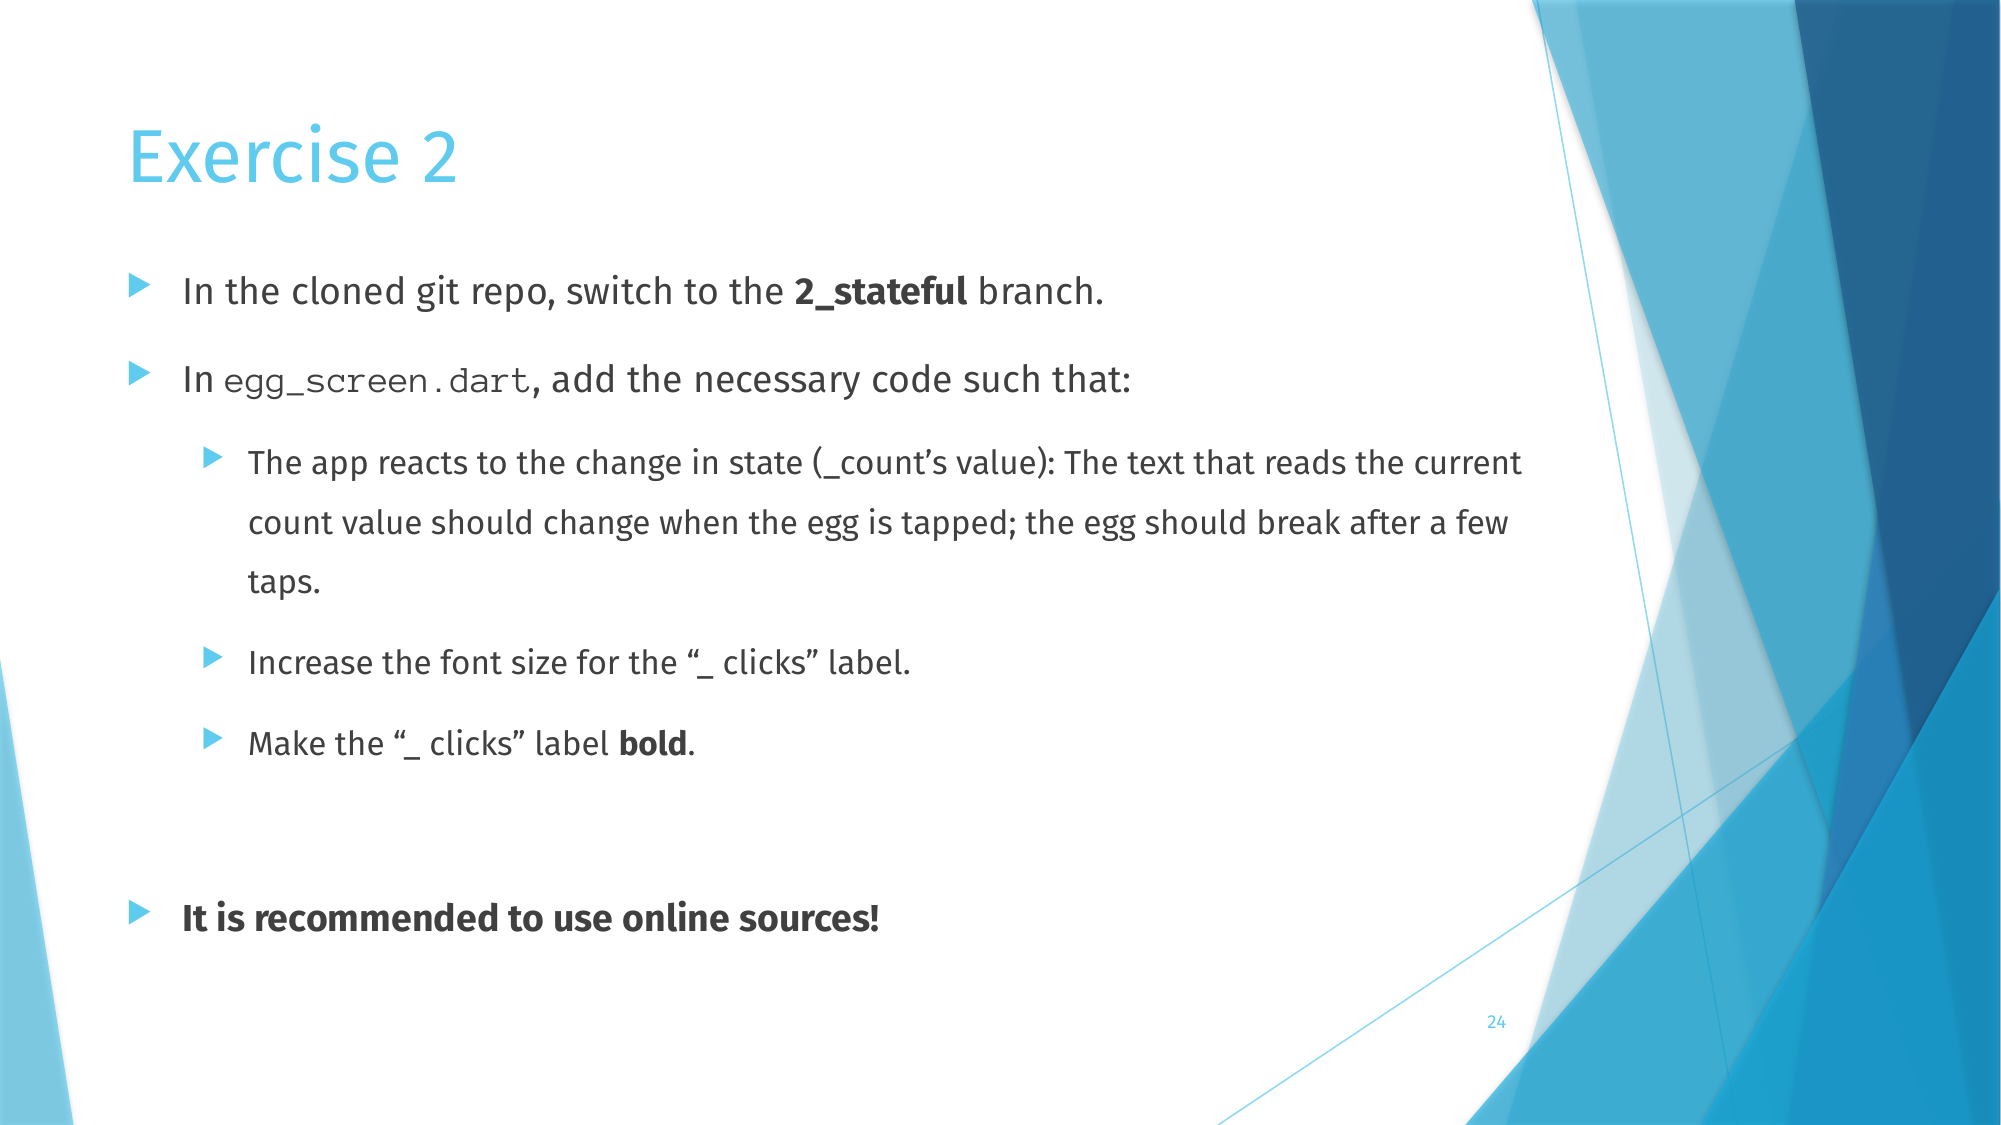

# Exercise 2
In the cloned git repo, switch to the 2_stateful branch.
In egg_screen.dart, add the necessary code such that:
The app reacts to the change in state (_count’s value): The text that reads the current count value should change when the egg is tapped; the egg should break after a few taps.
Increase the font size for the “_ clicks” label.
Make the “_ clicks” label bold.

It is recommended to use online sources!

24